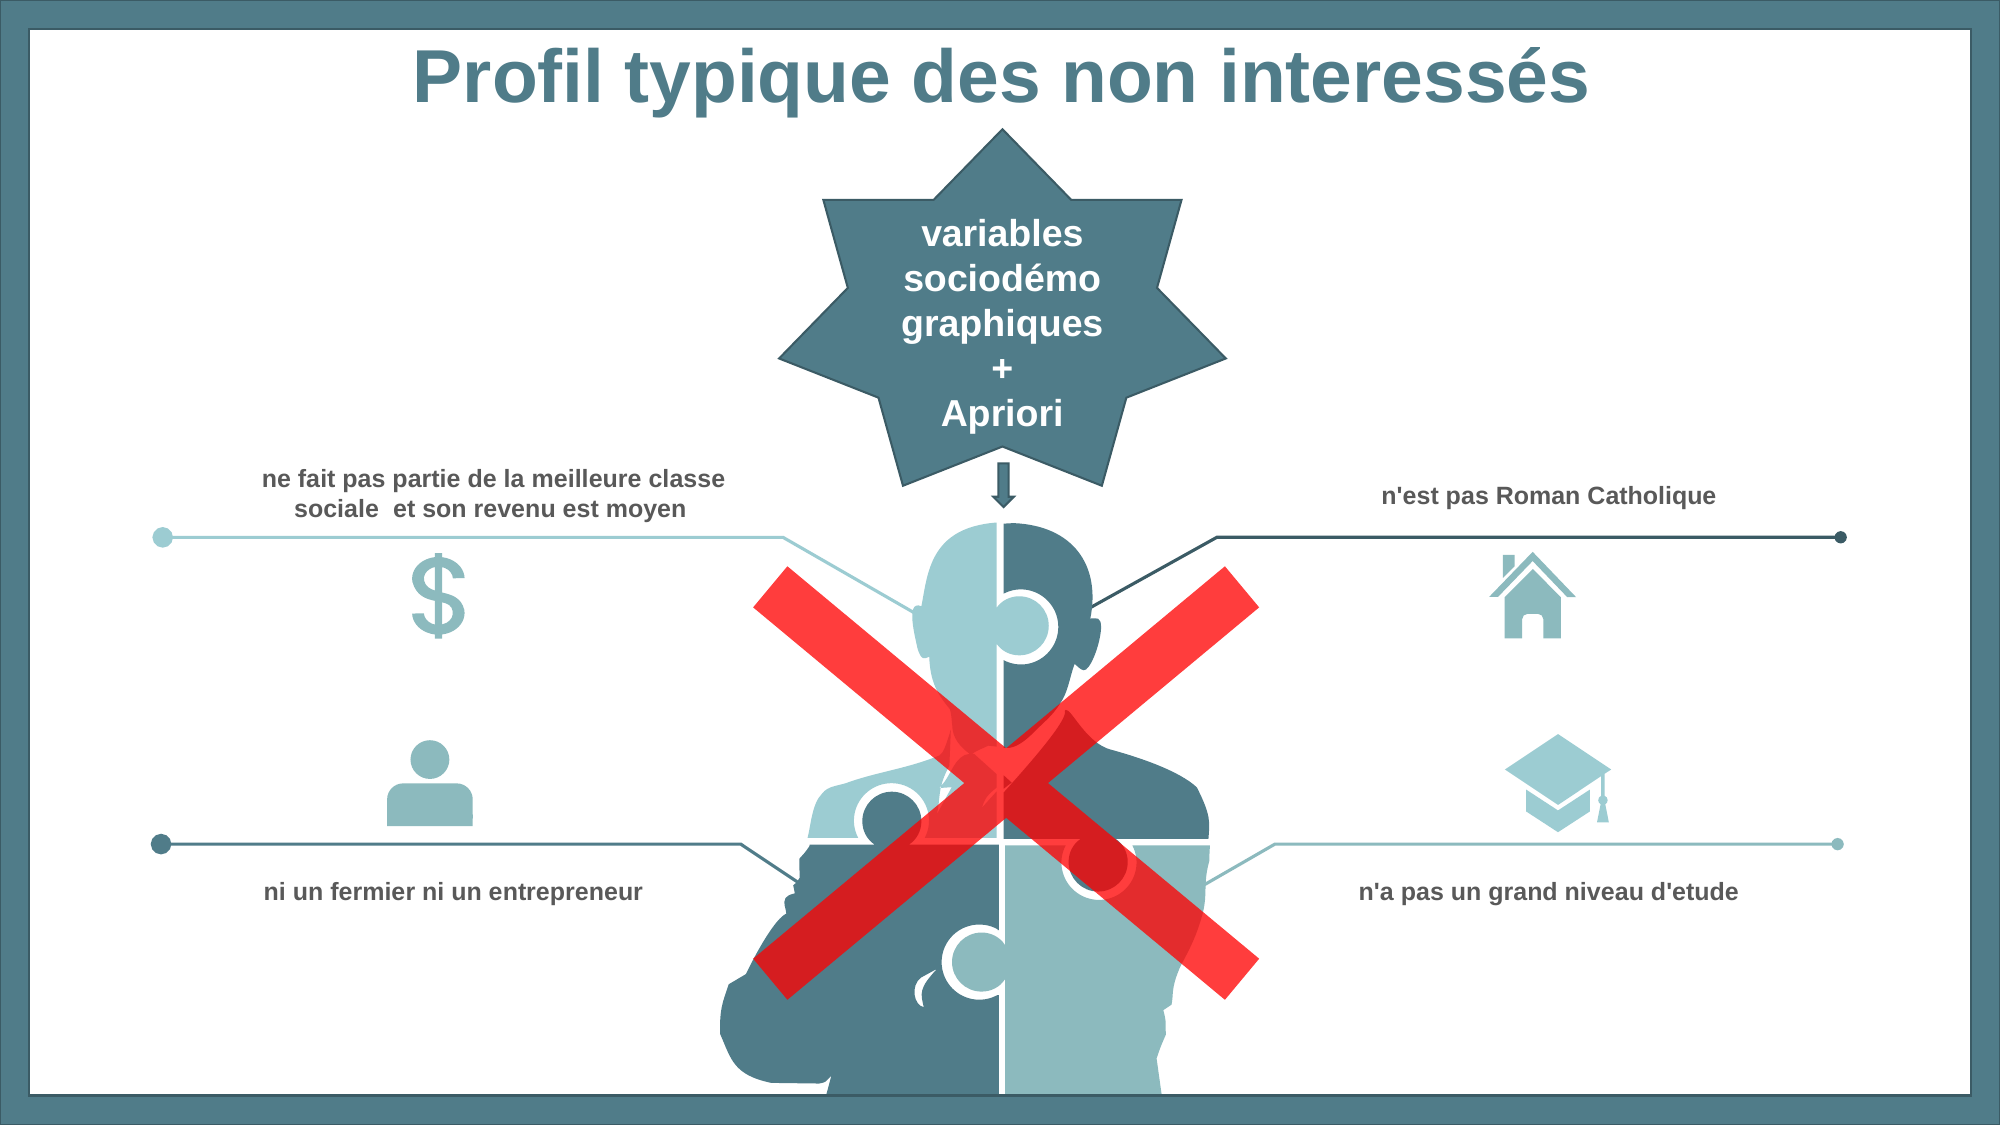

Profil typique des non interessés

variables sociodémographiques
+
Apriori

 ne fait pas partie de la meilleure classe sociale  et son revenu est moyen

n'est pas Roman Catholique

ni un fermier ni un entrepreneur
n'a pas un grand niveau d'etude